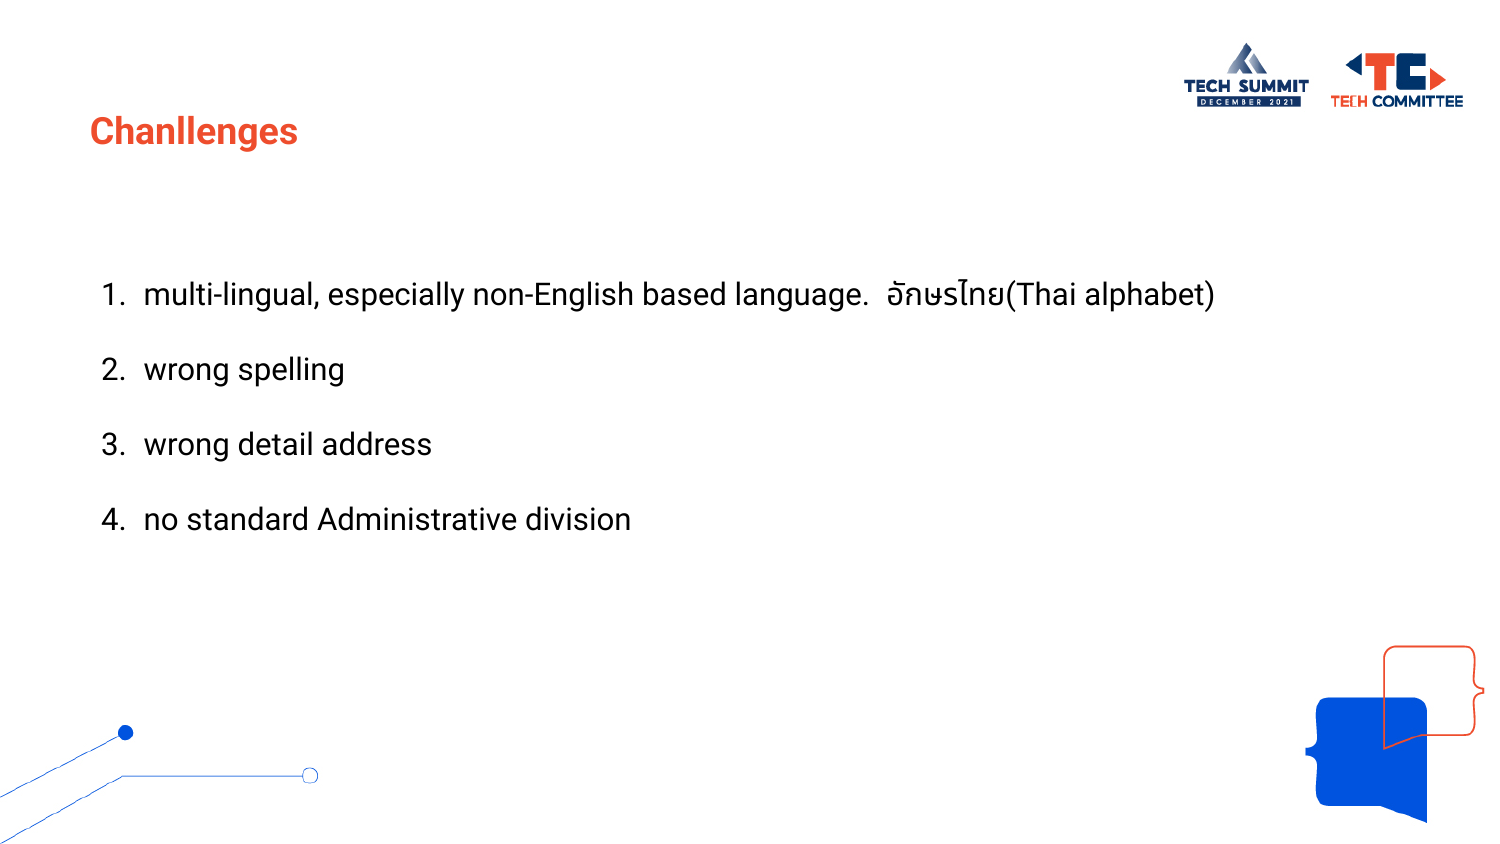

Chanllenges
multi-lingual, especially non-English based language.  อักษรไทย(Thai alphabet)

wrong spelling

wrong detail address

no standard Administrative division